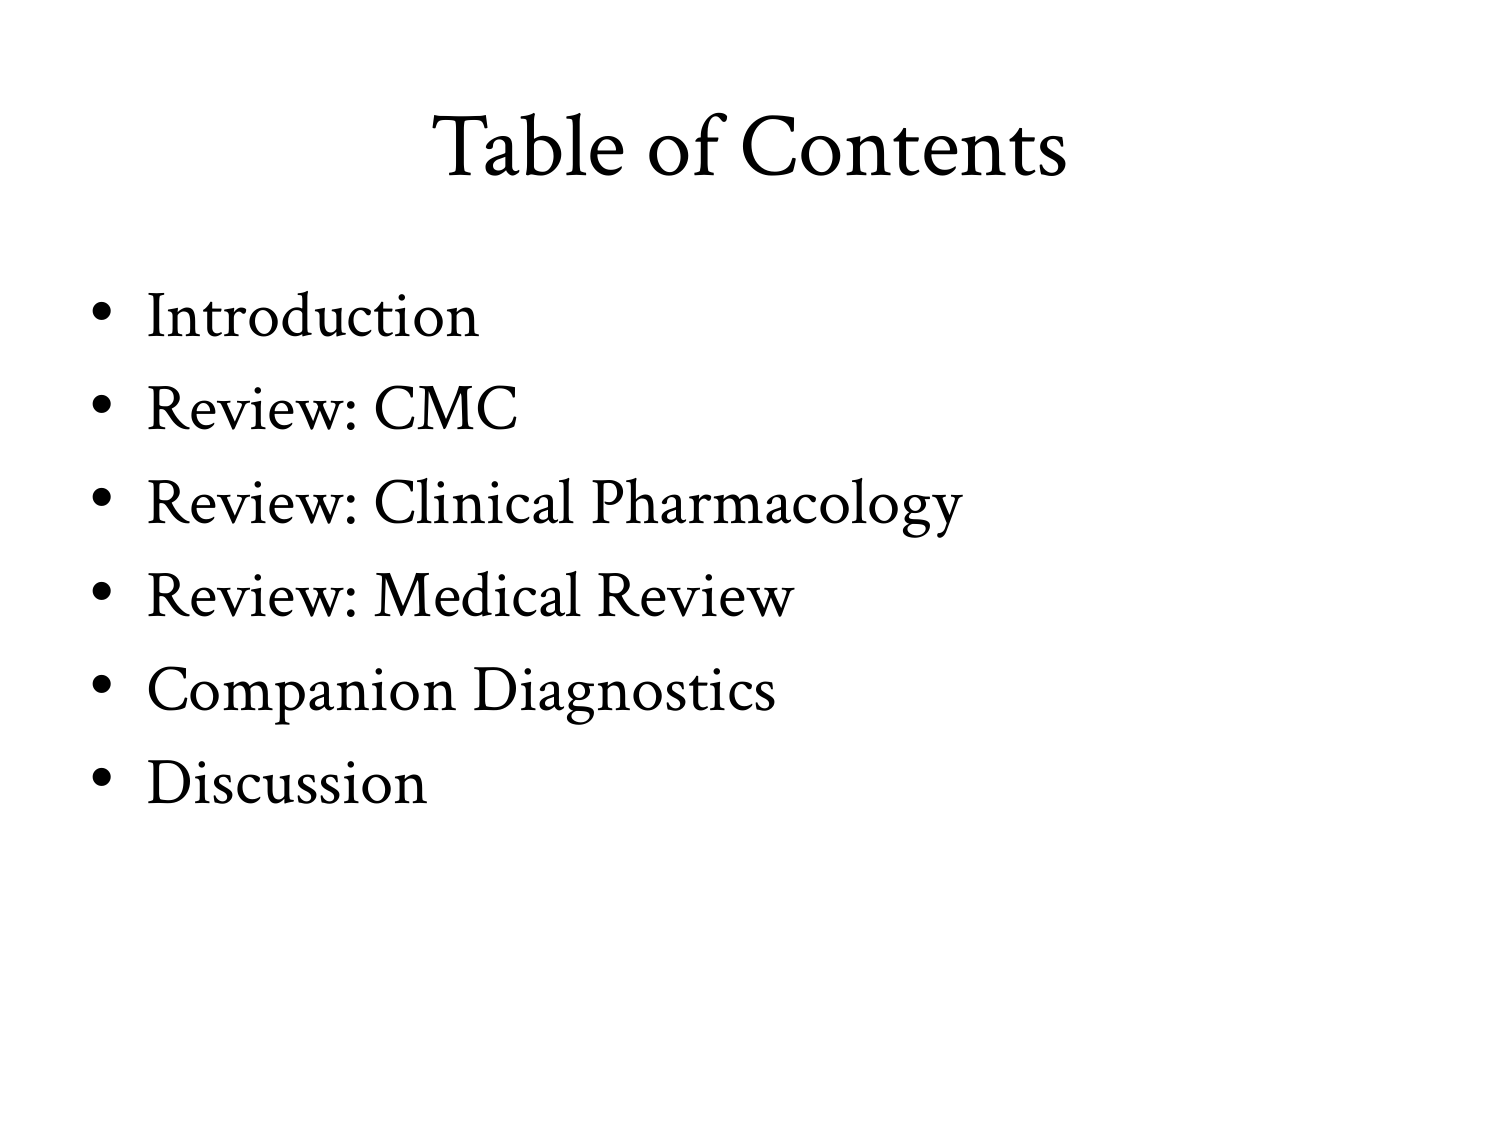

# Table of Contents
Introduction
Review: CMC
Review: Clinical Pharmacology
Review: Medical Review
Companion Diagnostics
Discussion